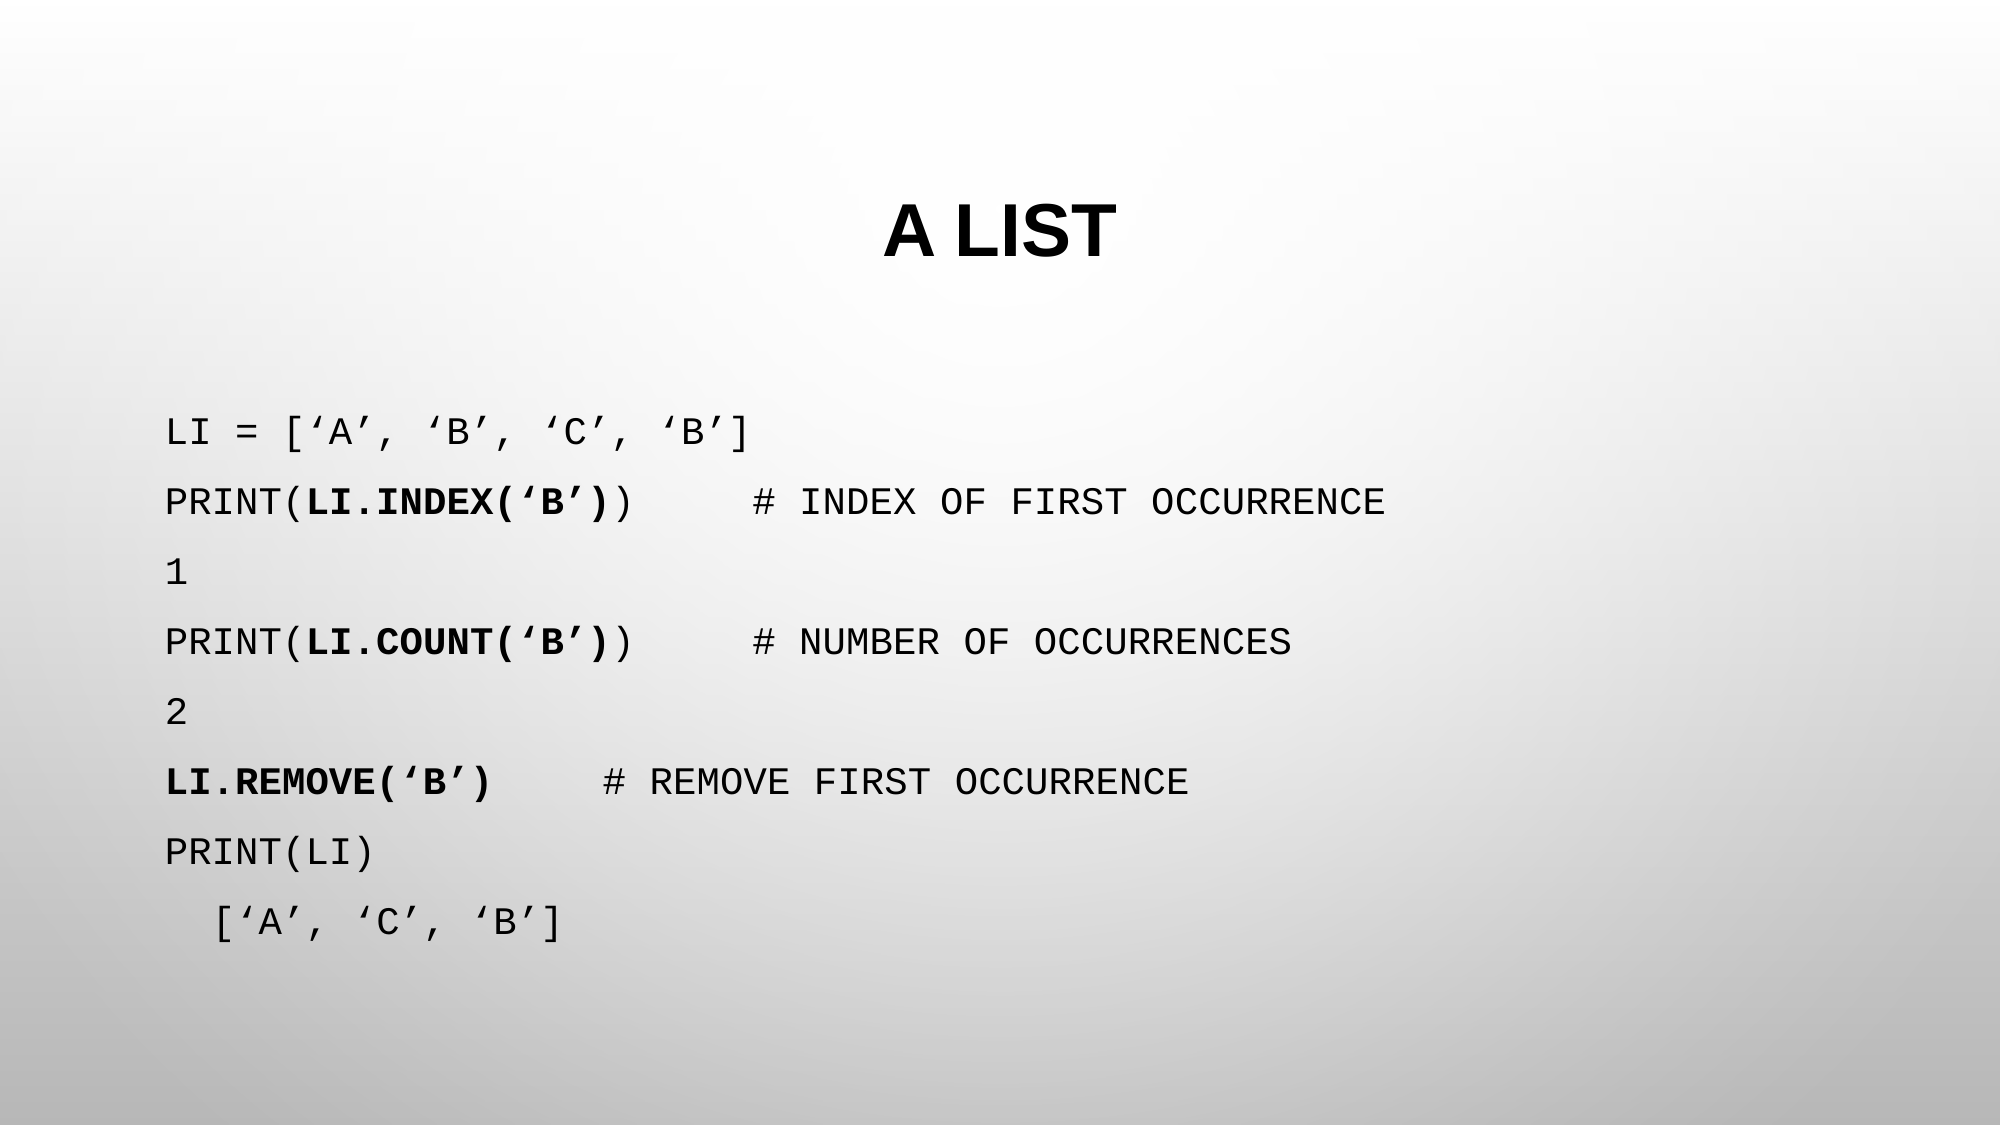

# A LIST
LI = [‘A’, ‘B’, ‘C’, ‘B’]
PRINT(LI.INDEX(‘B’))     # INDEX OF FIRST OCCURRENCE
1
PRINT(LI.COUNT(‘B’))     # NUMBER OF OCCURRENCES
2
LI.REMOVE(‘B’)    		# REMOVE FIRST OCCURRENCE
PRINT(LI)
  [‘A’, ‘C’, ‘B’]